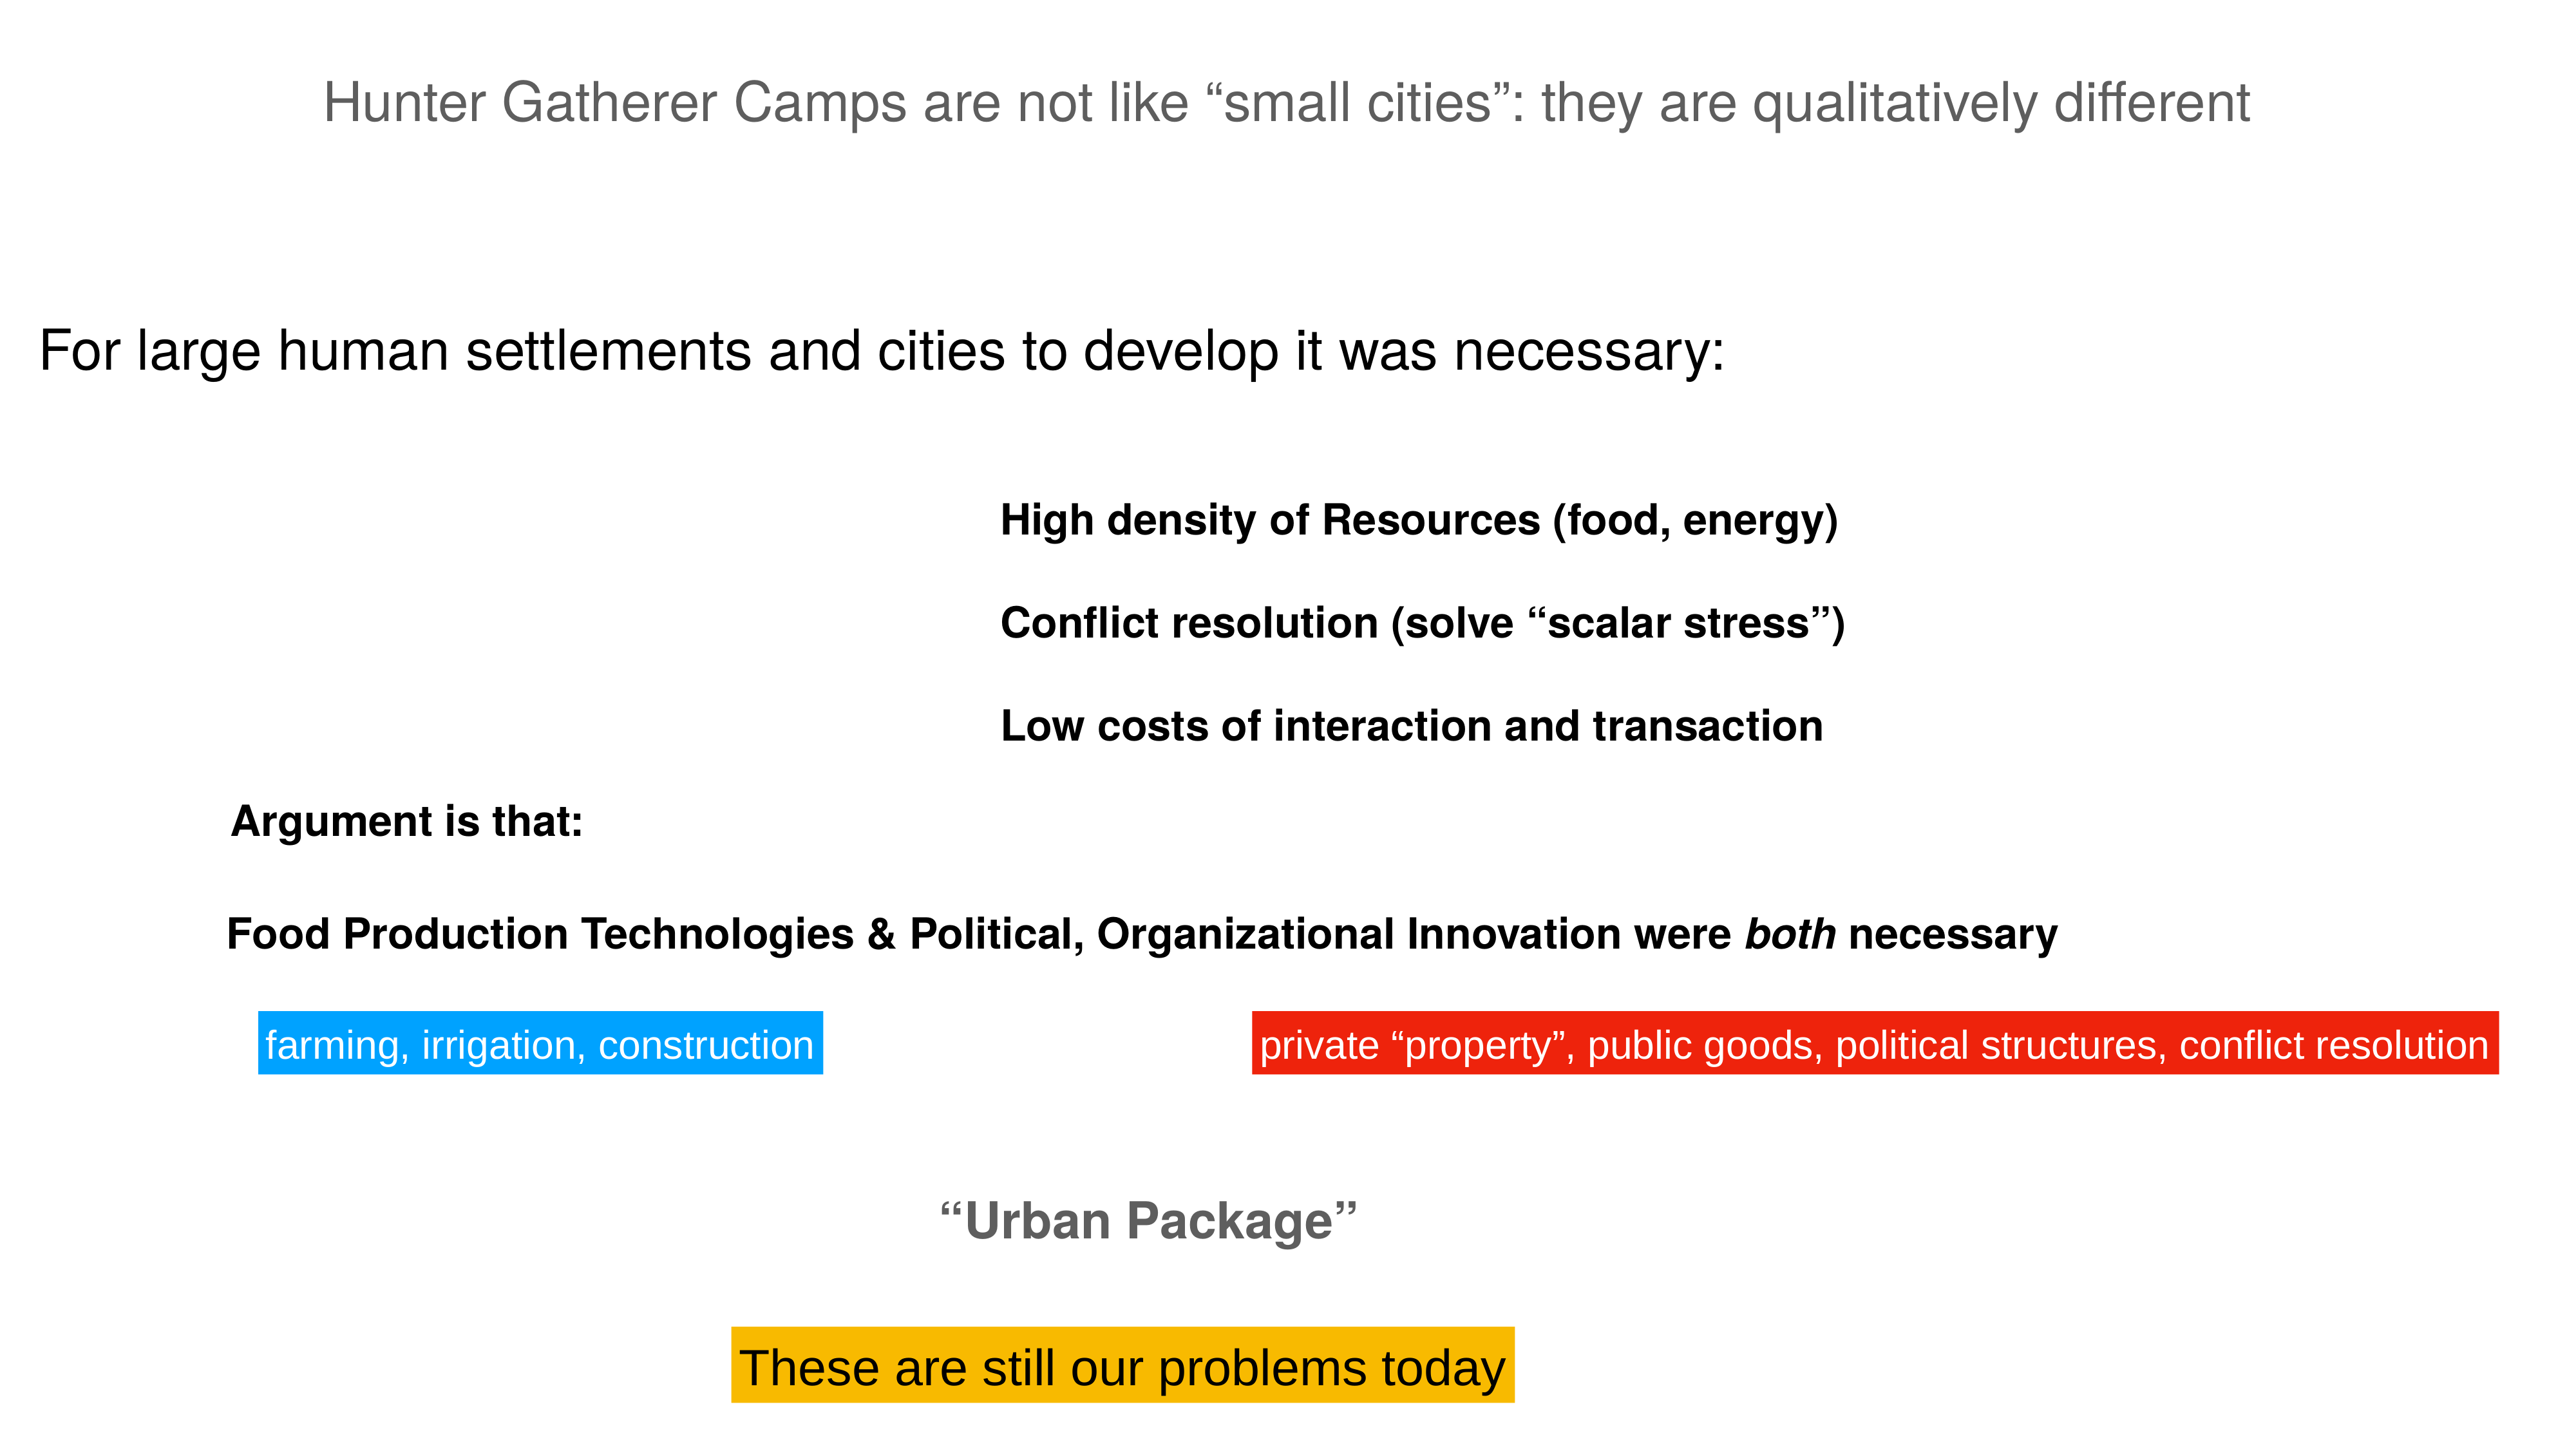

Hunter Gatherer Camps are not like “small cities”: they are qualitatively different
For large human settlements and cities to develop it was necessary:
High density of Resources (food, energy)

Conflict resolution (solve “scalar stress”)

Low costs of interaction and transaction
Argument is that:
Food Production Technologies & Political, Organizational Innovation were both necessary
farming, irrigation, construction
private “property”, public goods, political structures, conflict resolution
“Urban Package”
These are still our problems today